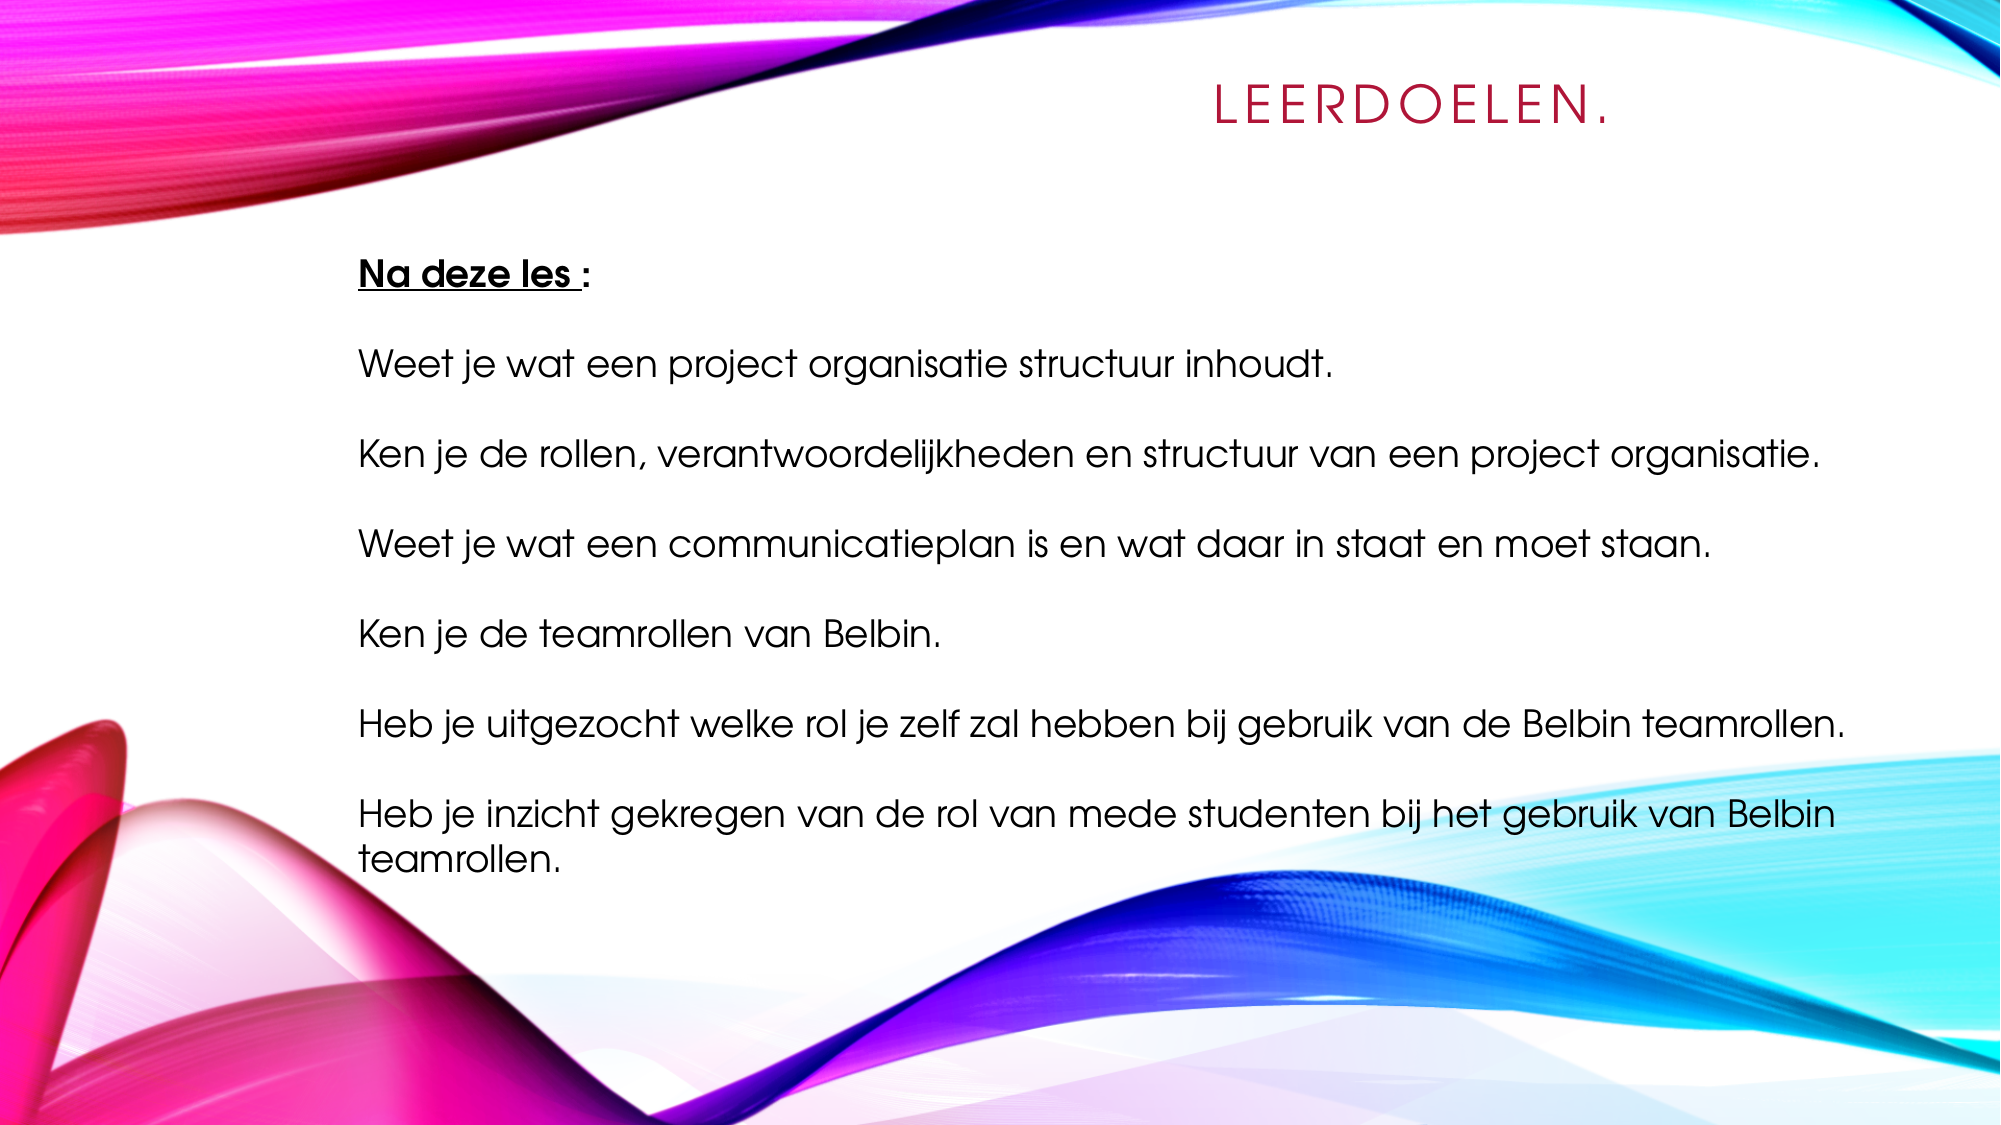

Leerdoelen.

Na deze les :

Weet je wat een project organisatie structuur inhoudt.

Ken je de rollen, verantwoordelijkheden en structuur van een project organisatie.

Weet je wat een communicatieplan is en wat daar in staat en moet staan.

Ken je de teamrollen van Belbin.

Heb je uitgezocht welke rol je zelf zal hebben bij gebruik van de Belbin teamrollen.

Heb je inzicht gekregen van de rol van mede studenten bij het gebruik van Belbin teamrollen.